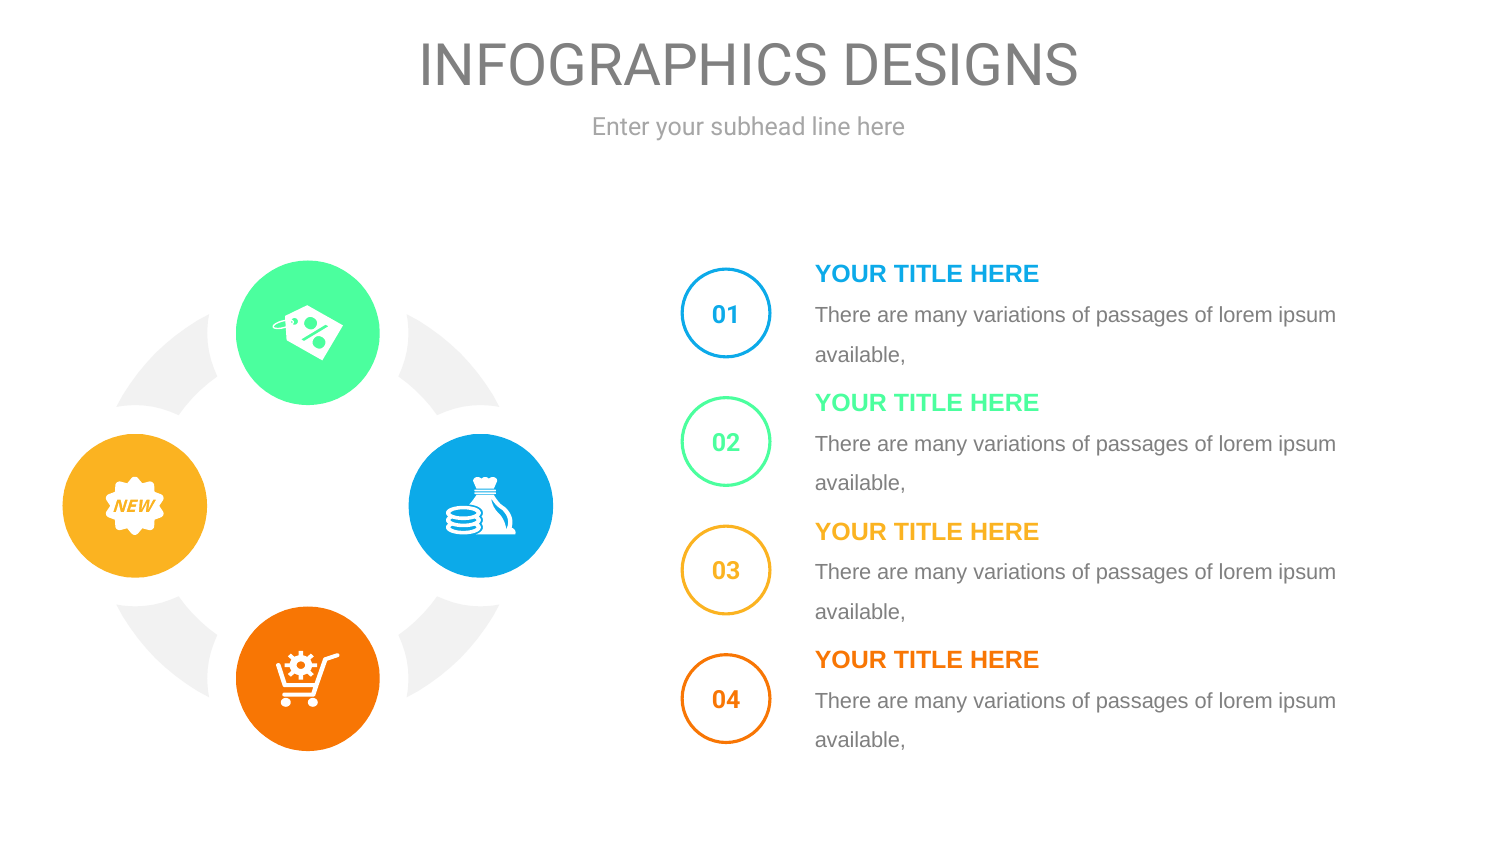

# INFOGRAPHICS DESIGNS
Enter your subhead line here
YOUR TITLE HERE
There are many variations of passages of lorem ipsum available,

01

YOUR TITLE HERE
There are many variations of passages of lorem ipsum available,
02

YOUR TITLE HERE
There are many variations of passages of lorem ipsum available,
03

YOUR TITLE HERE
There are many variations of passages of lorem ipsum available,

04